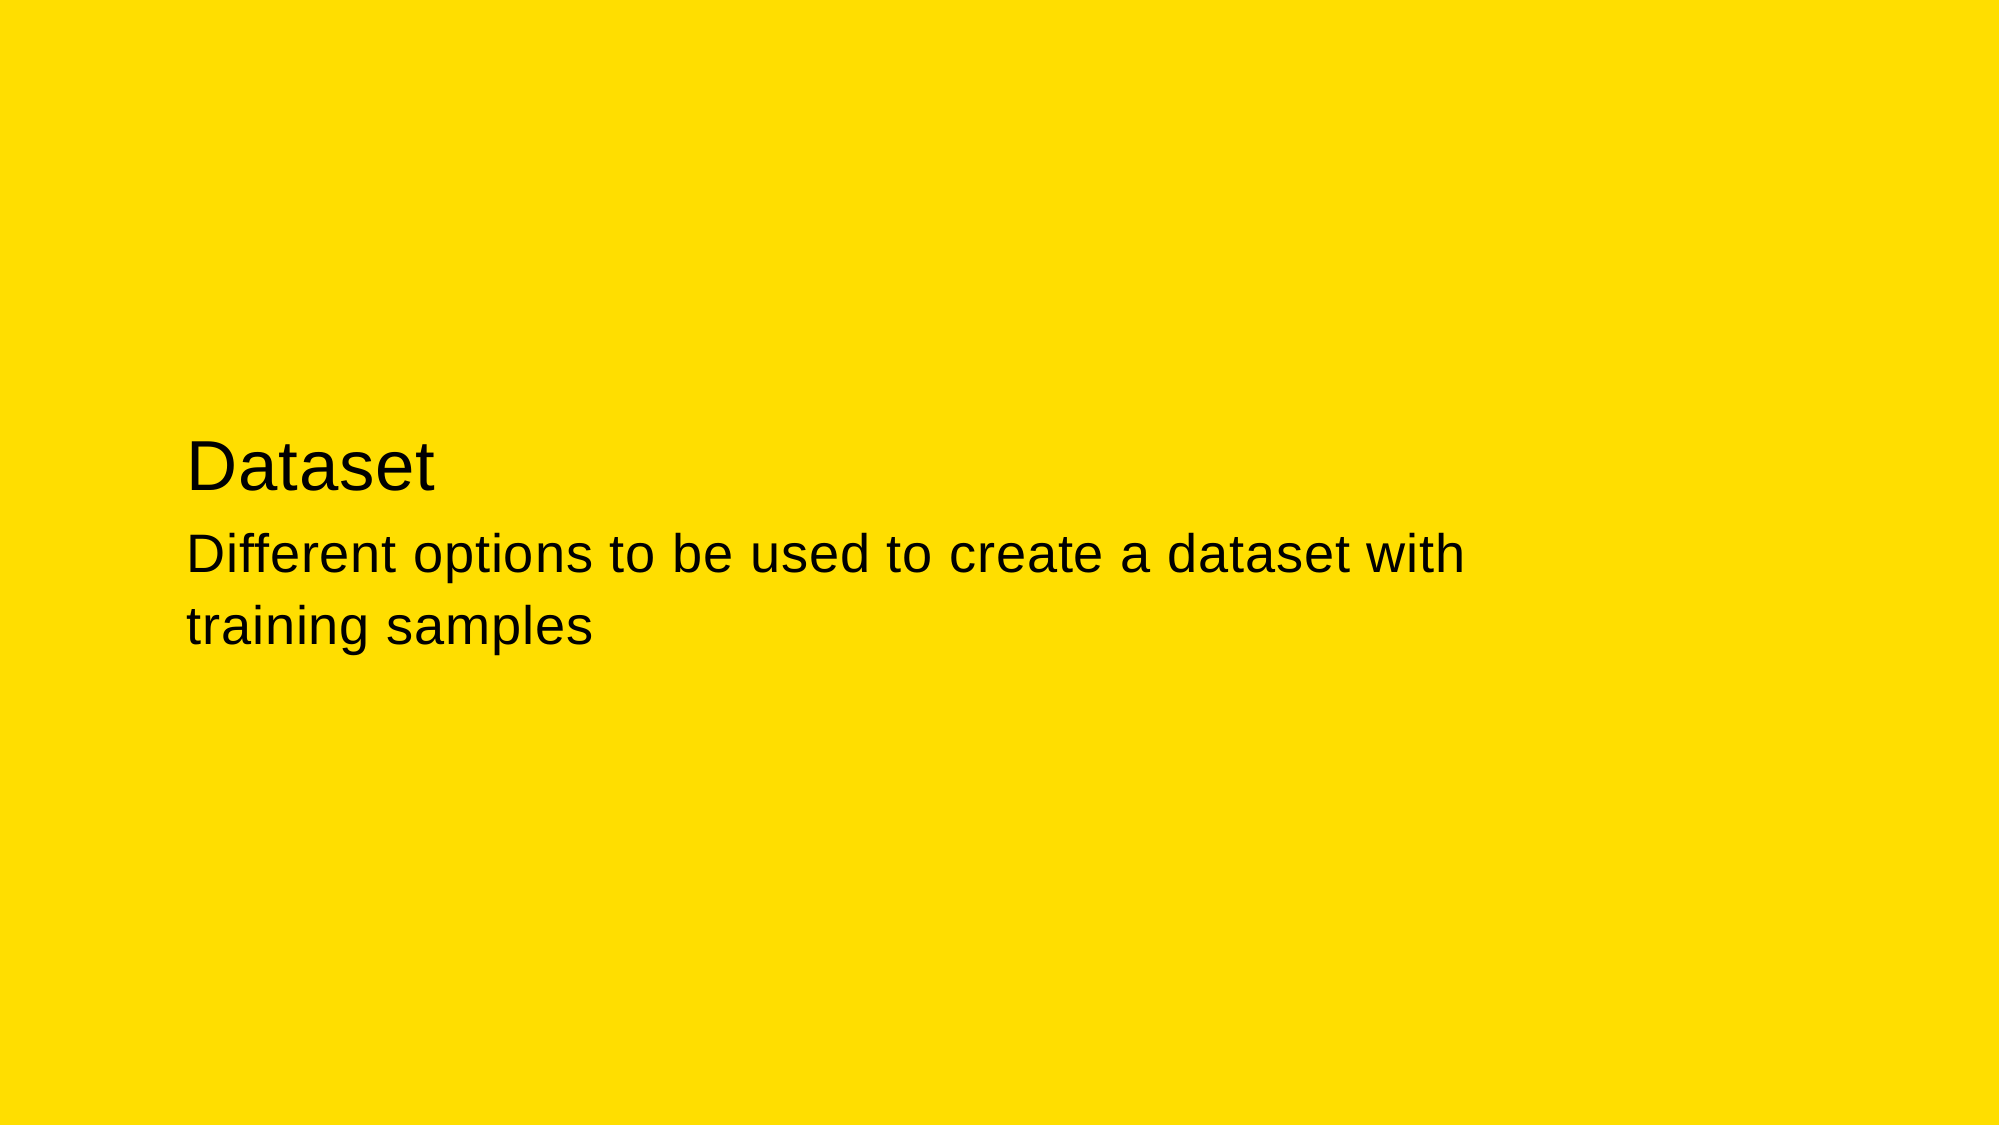

# Dataset
Different options to be used to create a dataset with training samples